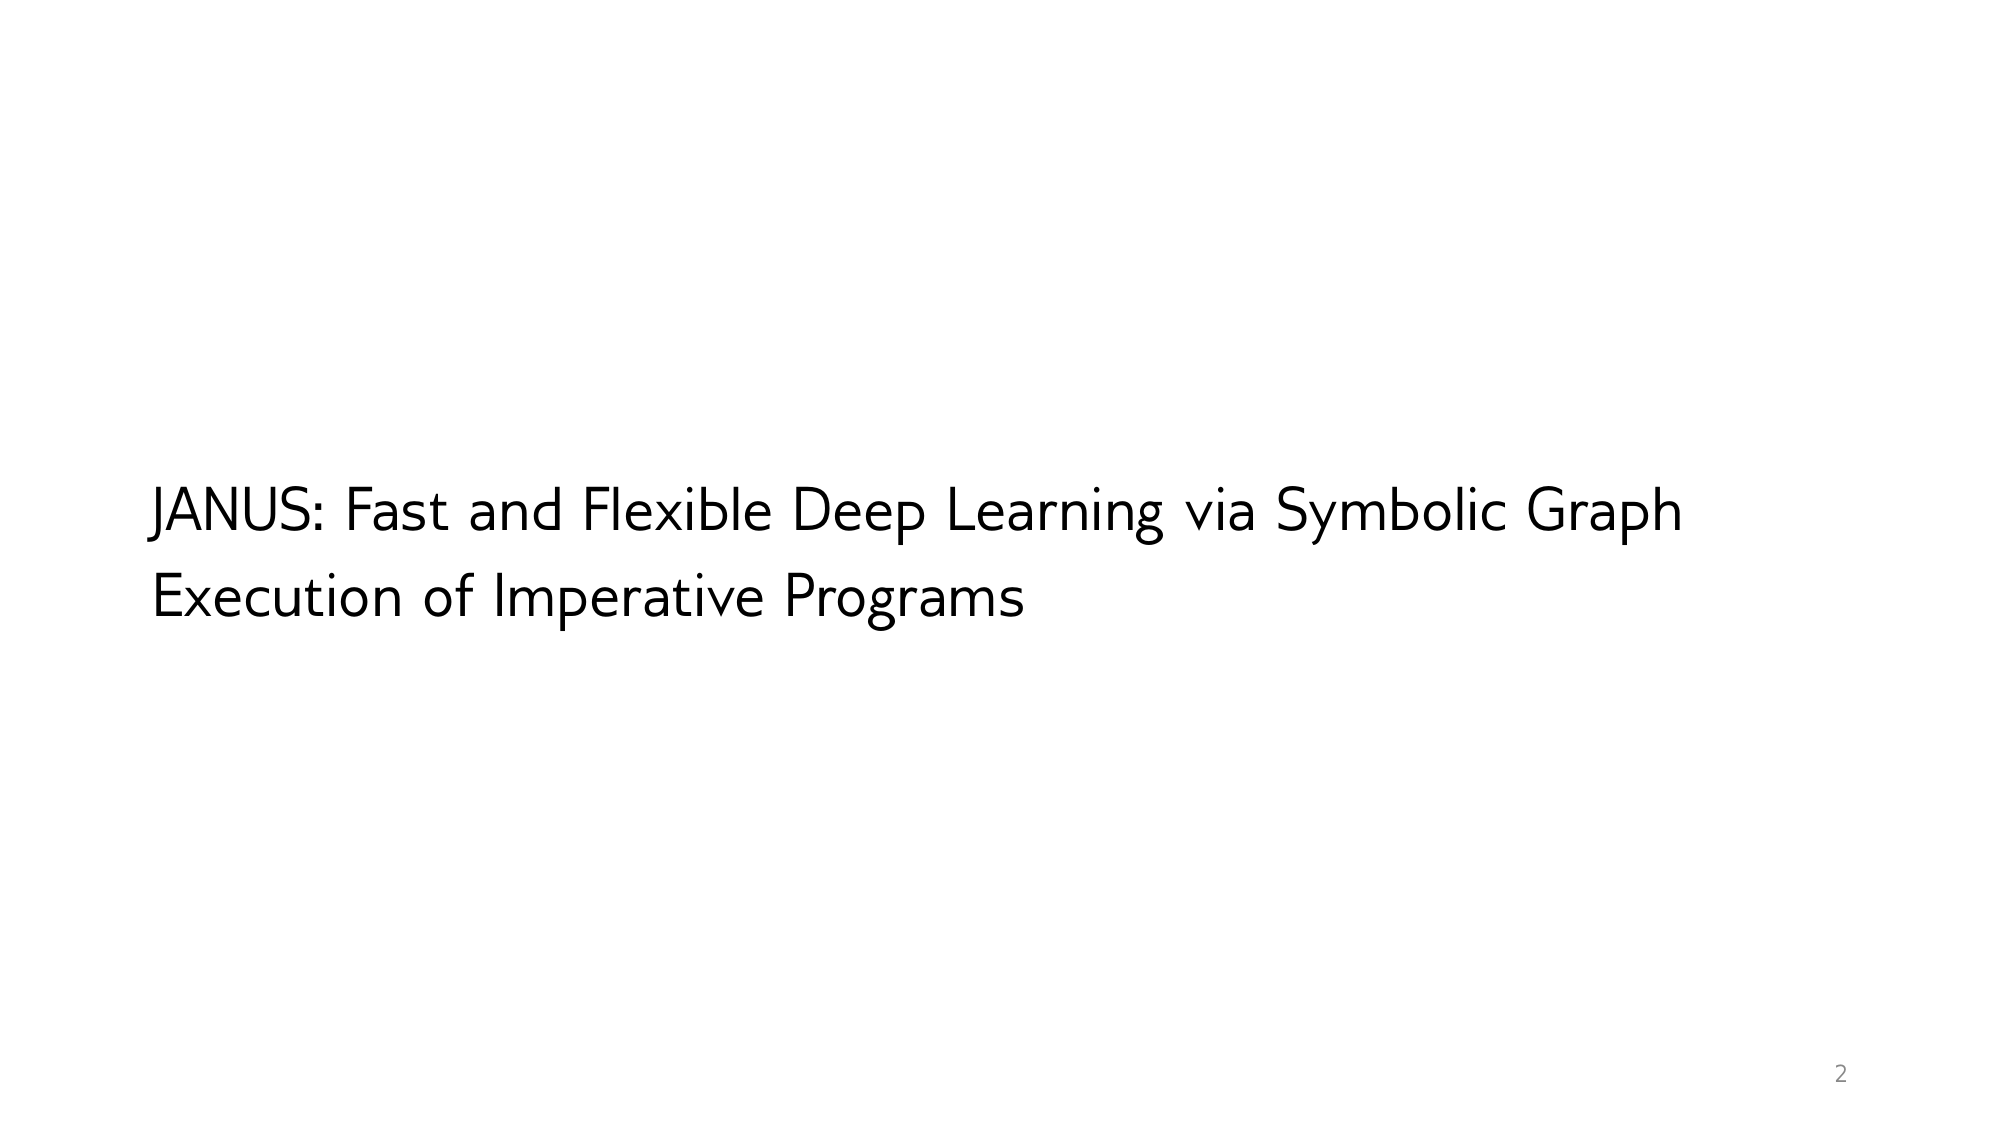

# JANUS: Fast and Flexible Deep Learning via Symbolic Graph Execution of Imperative Programs

2